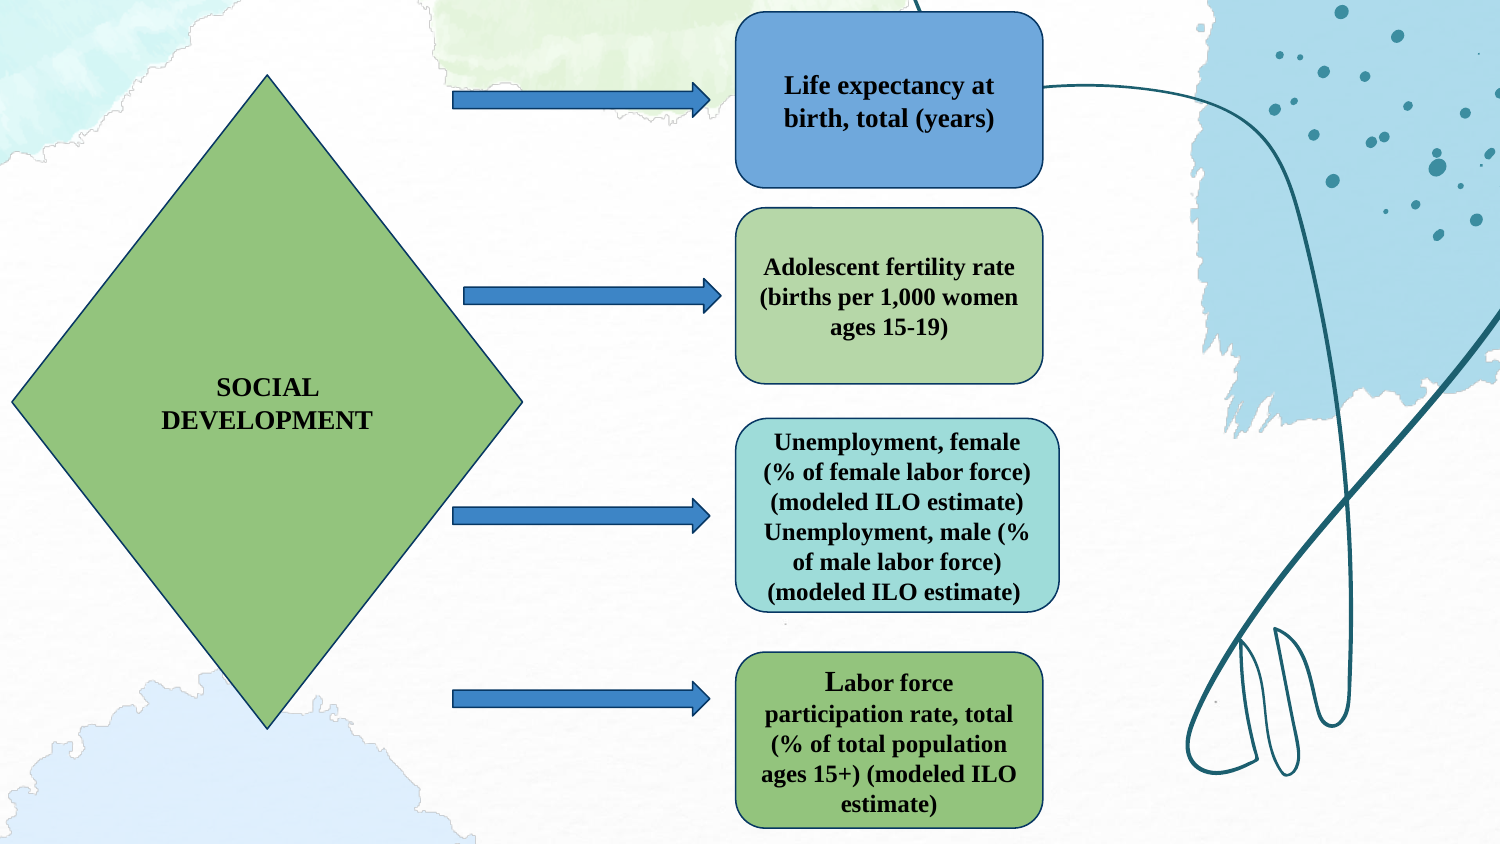

Life expectancy at birth, total (years)
SOCIAL DEVELOPMENT

Adolescent fertility rate (births per 1,000 women ages 15-19)

Unemployment, female (% of female labor force) (modeled ILO estimate)
Unemployment, male (% of male labor force) (modeled ILO estimate)

Labor force participation rate, total (% of total population ages 15+) (modeled ILO estimate)